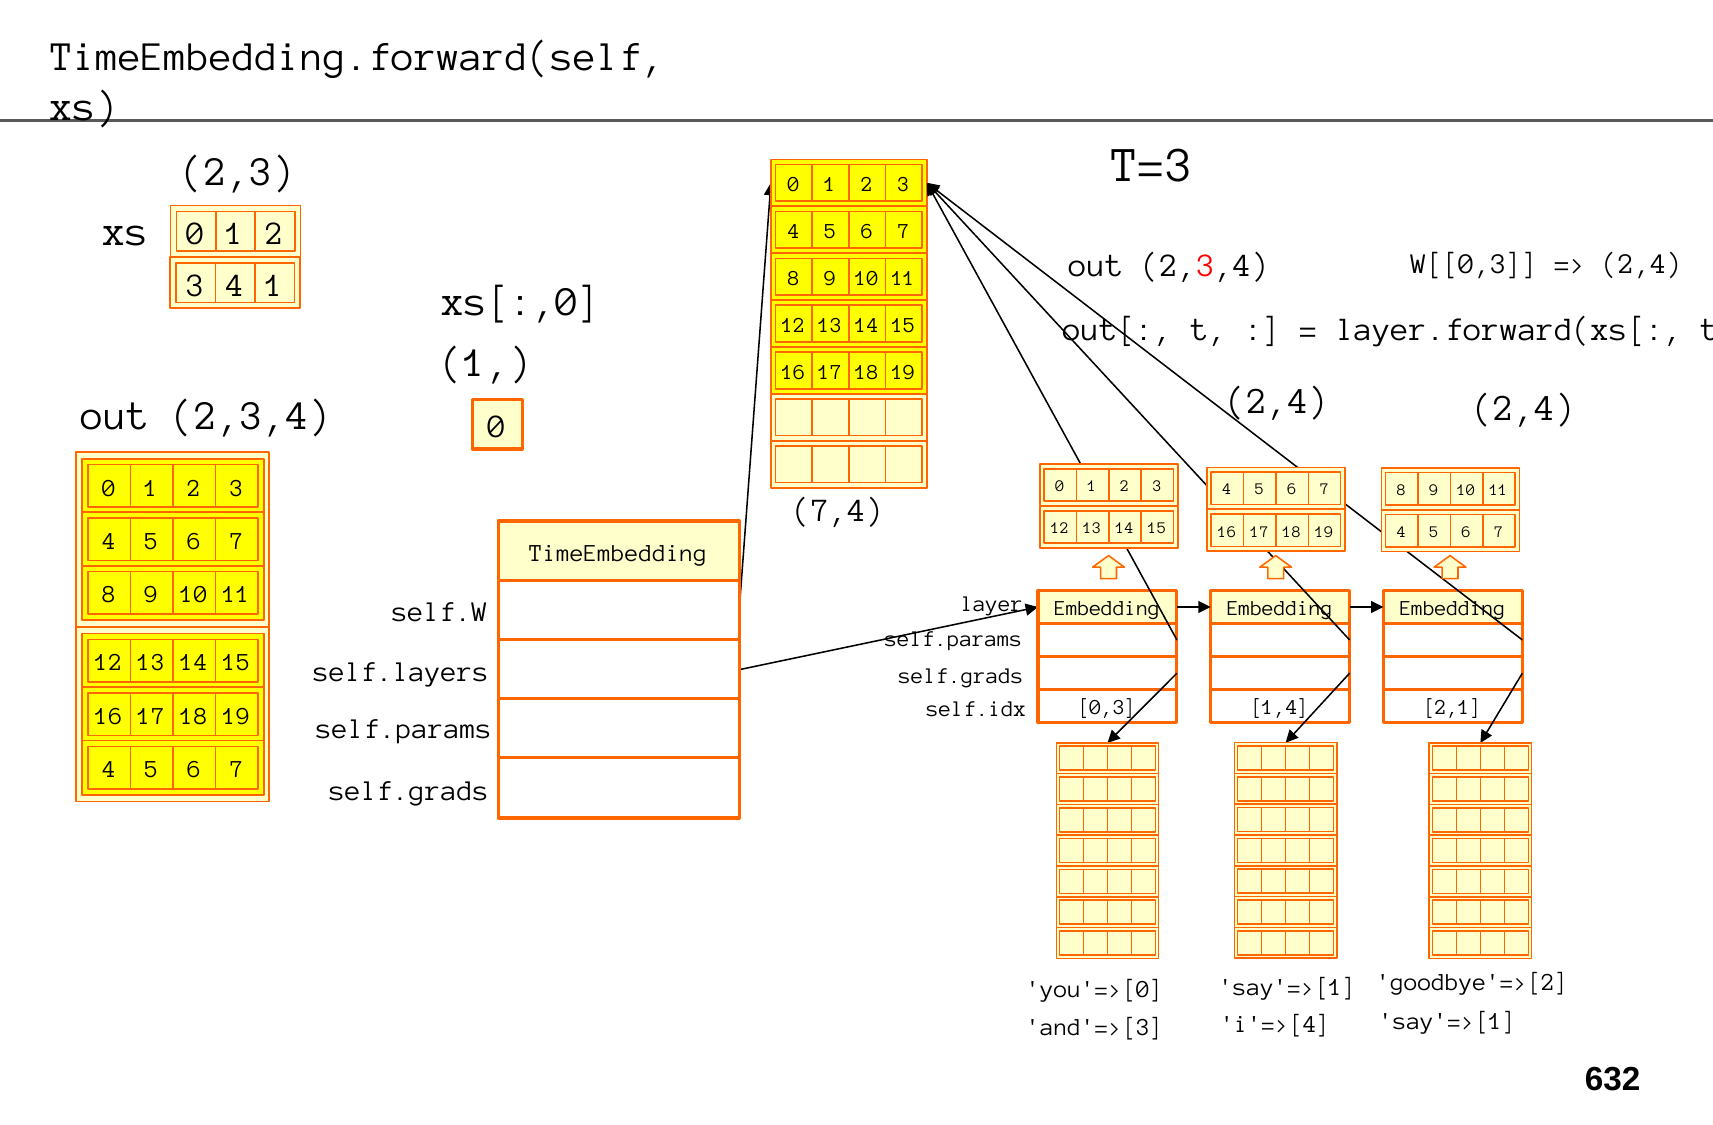

TimeEmbedding.forward(self, xs)
T=3
(2,3)

0
1
2
3
xs

4
5
6
7
0
1
2
out (2,3,4)
W[[0,3]] => (2,4)

8
9
10
11
3
4
1
xs[:,0]
out[:, t, :] = layer.forward(xs[:, t])

12
13
14
15
(1,)

16
17
18
19
(2,4)
(2,4)
out (2,3,4)

0

0
1
2
3

12
13
14
15
0
1
2
3

4
5
6
7

16
17
18
19

8
9
10
11

4
5
6
7
(7,4)

4
5
6
7
TimeEmbedding

8
9
10
11

layer
self.W
Embedding
Embedding
Embedding
self.params

12
13
14
15
self.layers
self.grads

self.idx

[0,3]
[1,4]
[2,1]
16
17
18
19

self.params

4
5
6
7

self.grads

'goodbye'=>[2]
'say'=>[1]
'you'=>[0]
'say'=>[1]
'i'=>[4]
'and'=>[3]